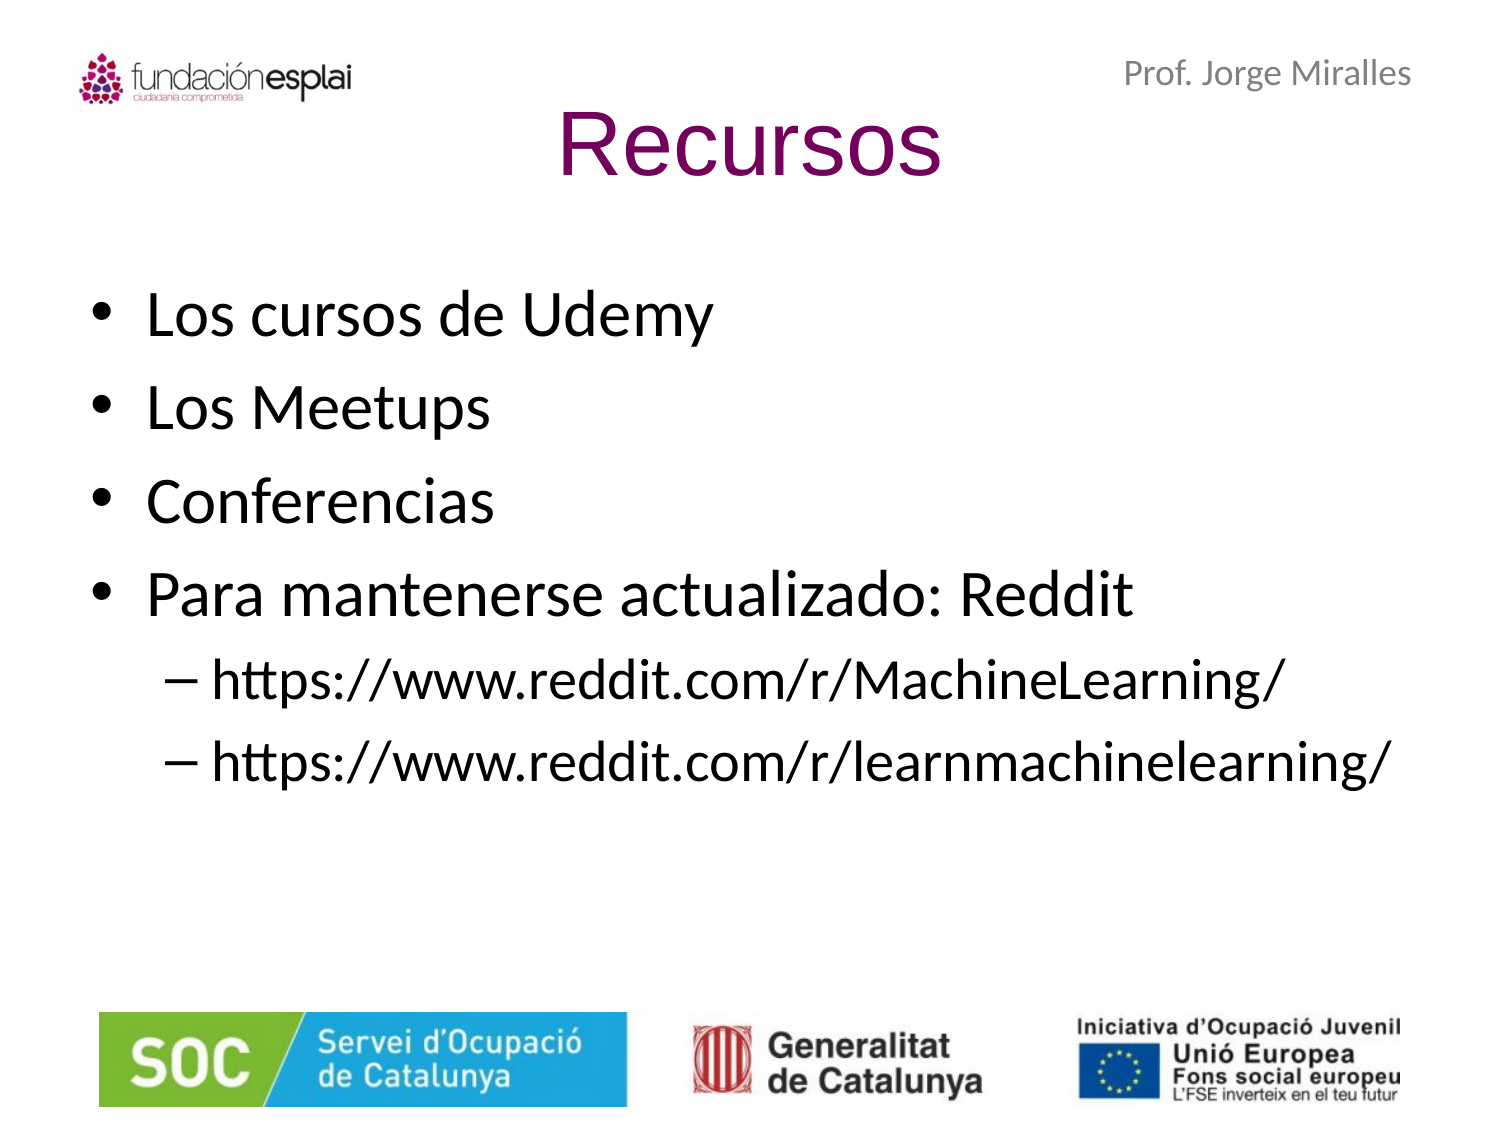

# Recursos
Los cursos de Udemy
Los Meetups
Conferencias
Para mantenerse actualizado: Reddit
https://www.reddit.com/r/MachineLearning/
https://www.reddit.com/r/learnmachinelearning/